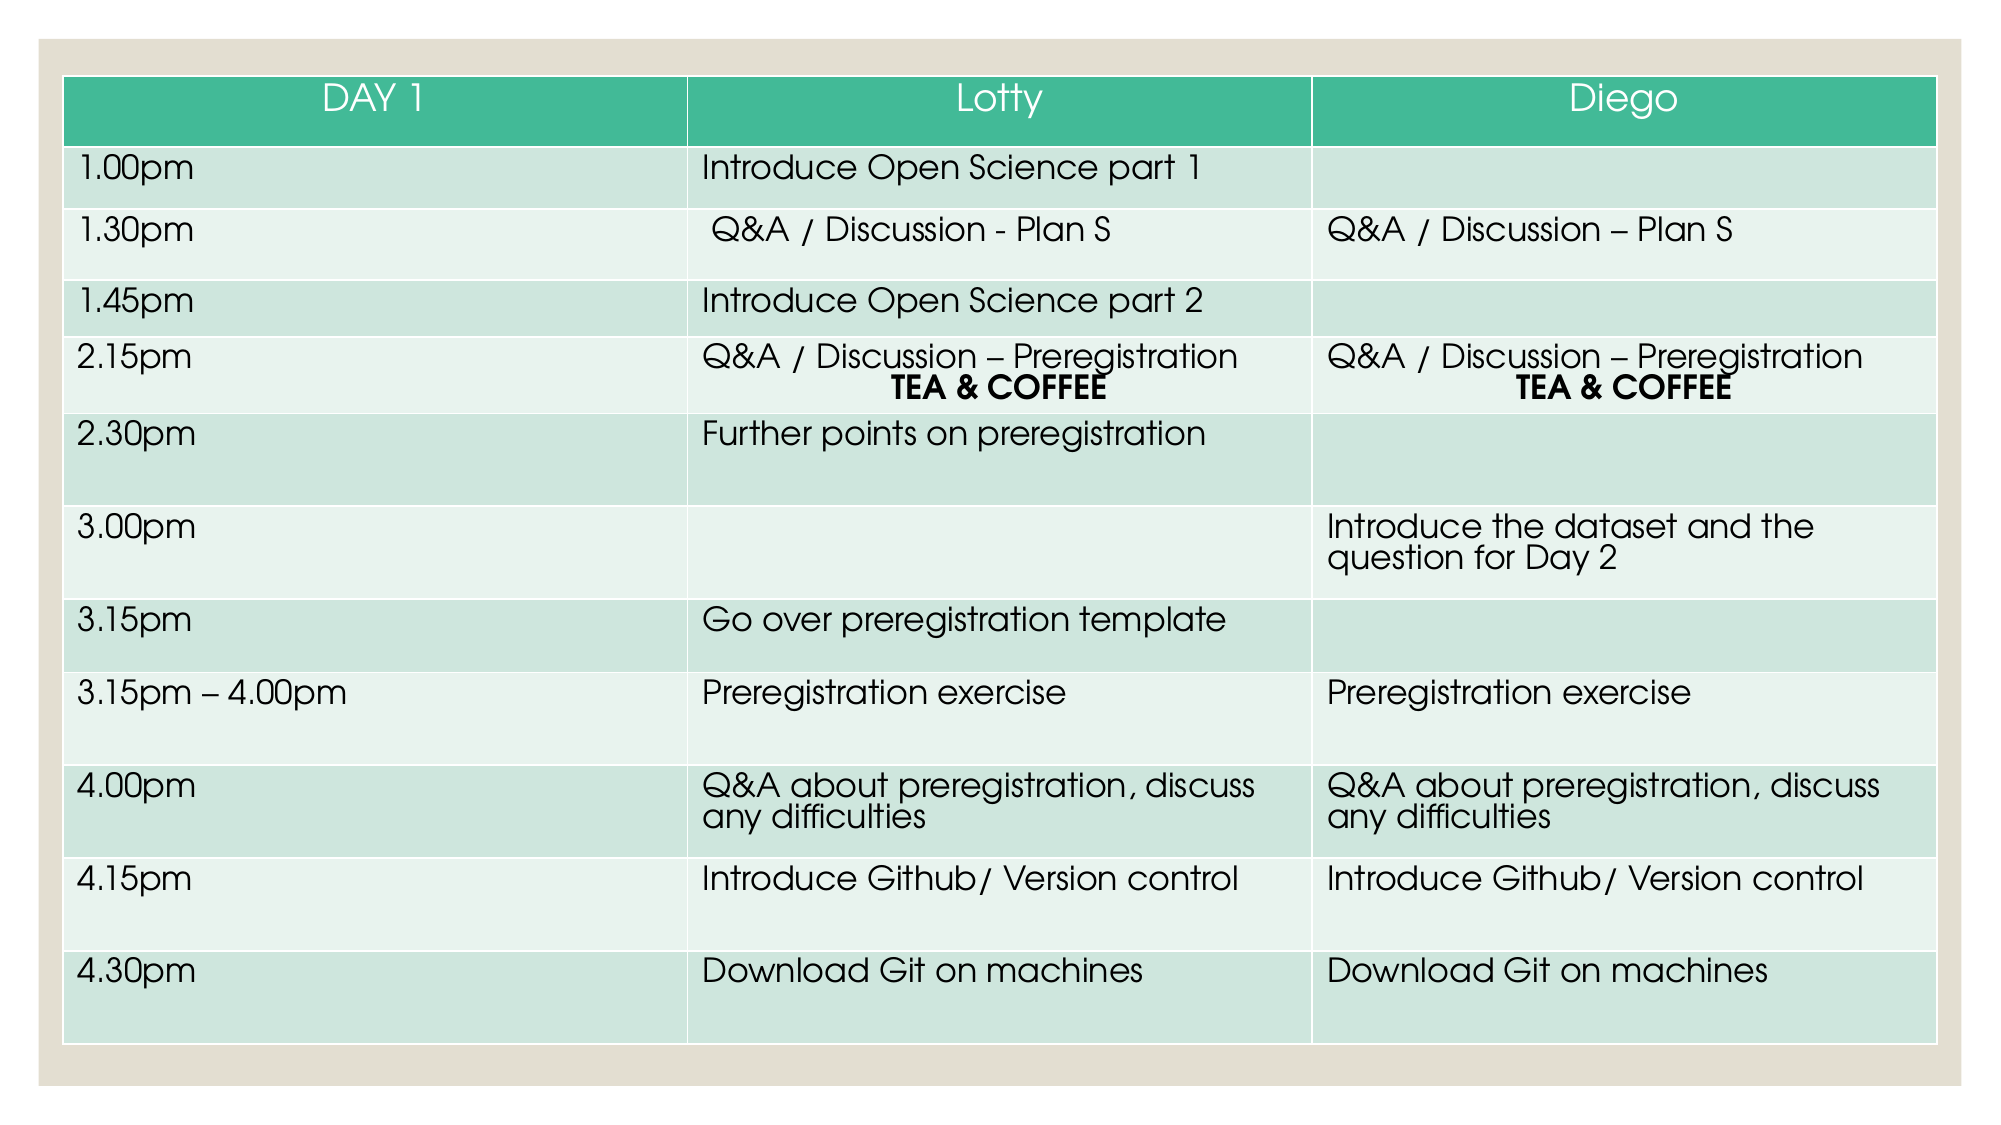

| DAY 1 | Lotty | Diego |
| --- | --- | --- |
| 1.00pm | Introduce Open Science part 1 |  |
| 1.30pm | Q&A / Discussion - Plan S | Q&A / Discussion – Plan S |
| 1.45pm | Introduce Open Science part 2 |  |
| 2.15pm | Q&A / Discussion – Preregistration TEA & COFFEE | Q&A / Discussion – Preregistration TEA & COFFEE |
| 2.30pm | Further points on preregistration |  |
| 3.00pm |  | Introduce the dataset and the question for Day 2 |
| 3.15pm | Go over preregistration template |  |
| 3.15pm – 4.00pm | Preregistration exercise | Preregistration exercise |
| 4.00pm | Q&A about preregistration, discuss any difficulties | Q&A about preregistration, discuss any difficulties |
| 4.15pm | Introduce Github/ Version control | Introduce Github/ Version control |
| 4.30pm | Download Git on machines | Download Git on machines |